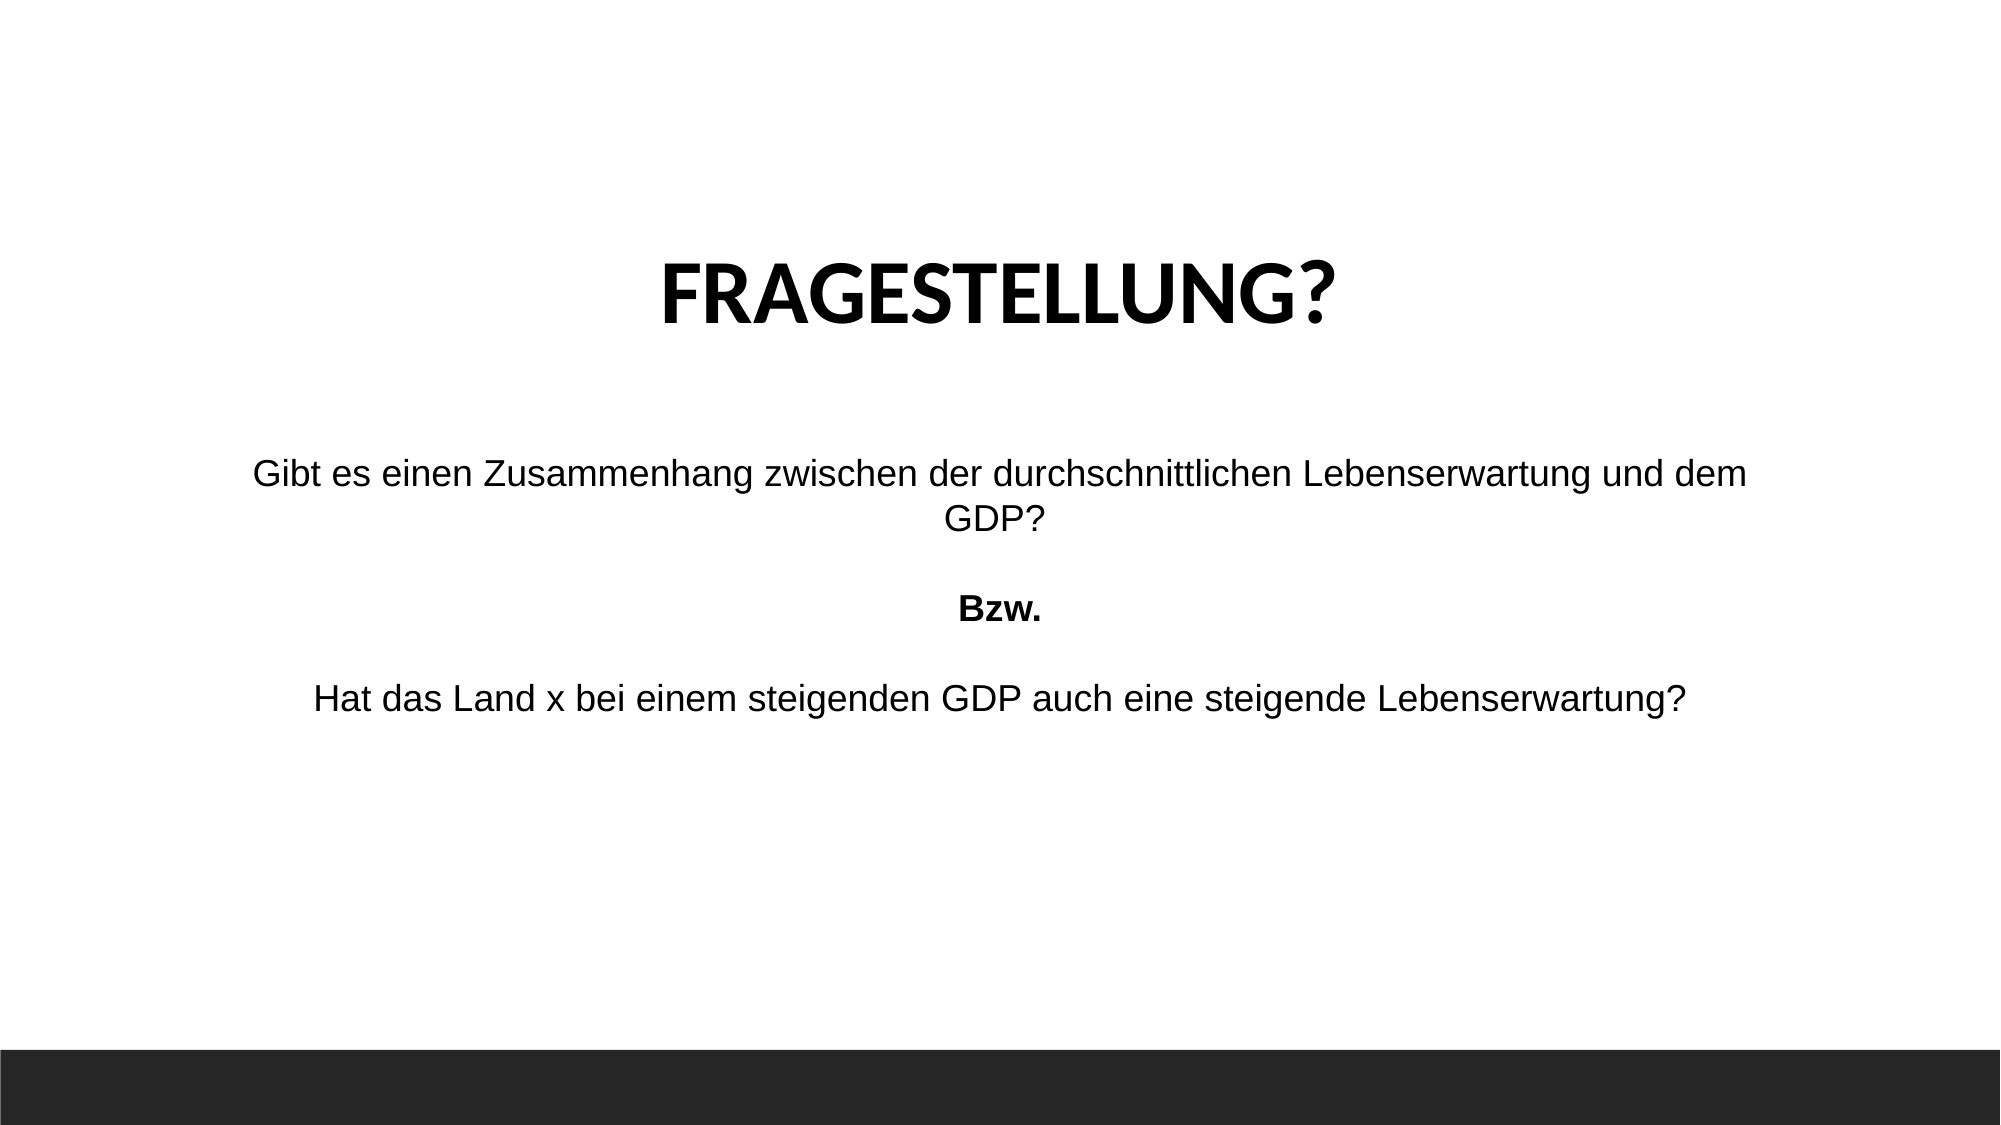

FRAGESTELLUNG?
Gibt es einen Zusammenhang zwischen der durchschnittlichen Lebenserwartung und dem GDP?

Bzw.

Hat das Land x bei einem steigenden GDP auch eine steigende Lebenserwartung?